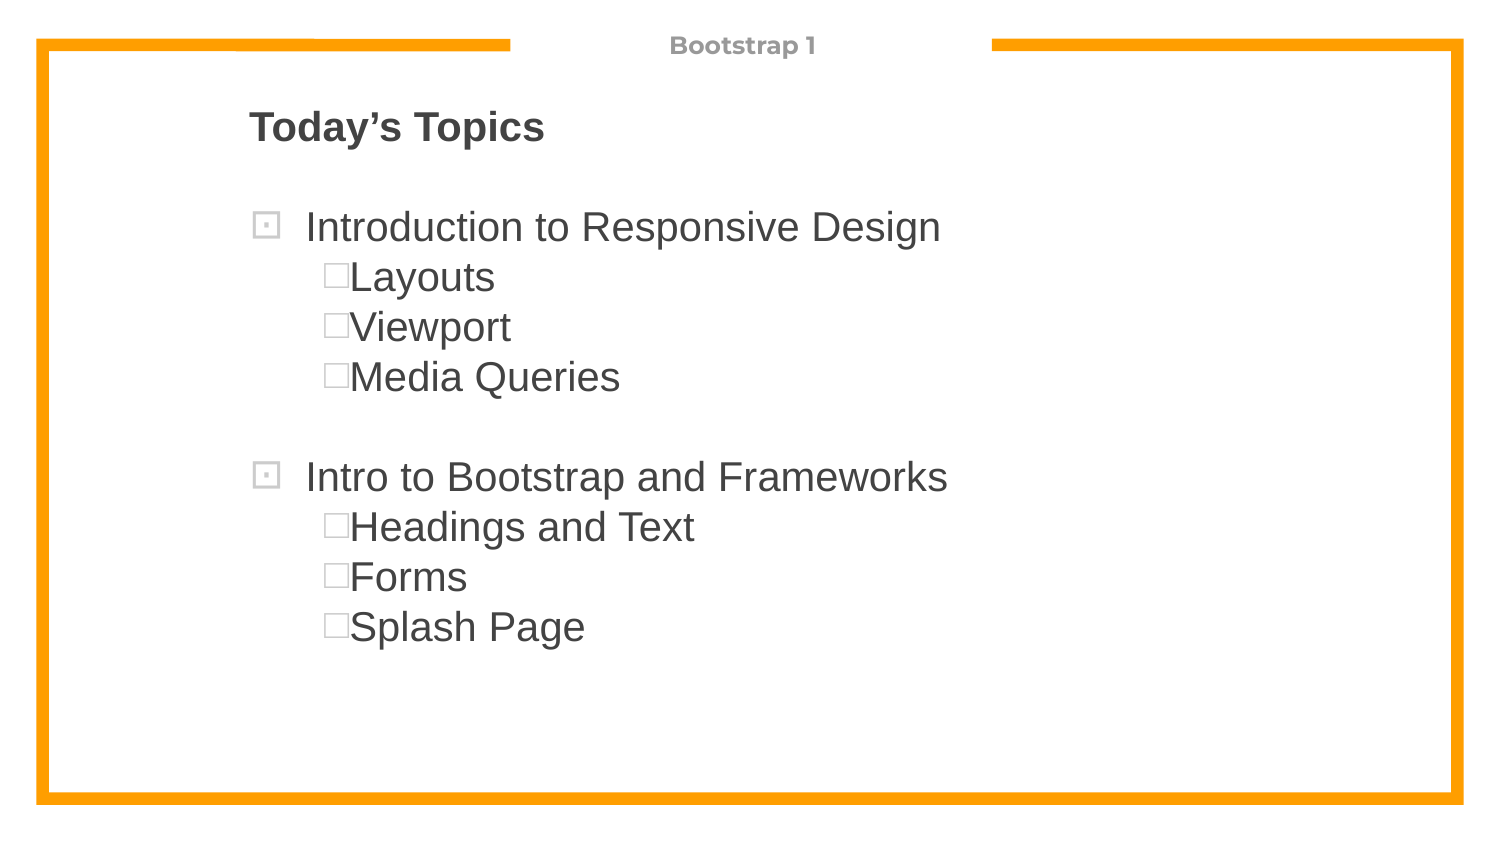

# Bootstrap 1
Today’s Topics

Introduction to Responsive Design
Layouts
Viewport
Media Queries

Intro to Bootstrap and Frameworks
Headings and Text
Forms
Splash Page